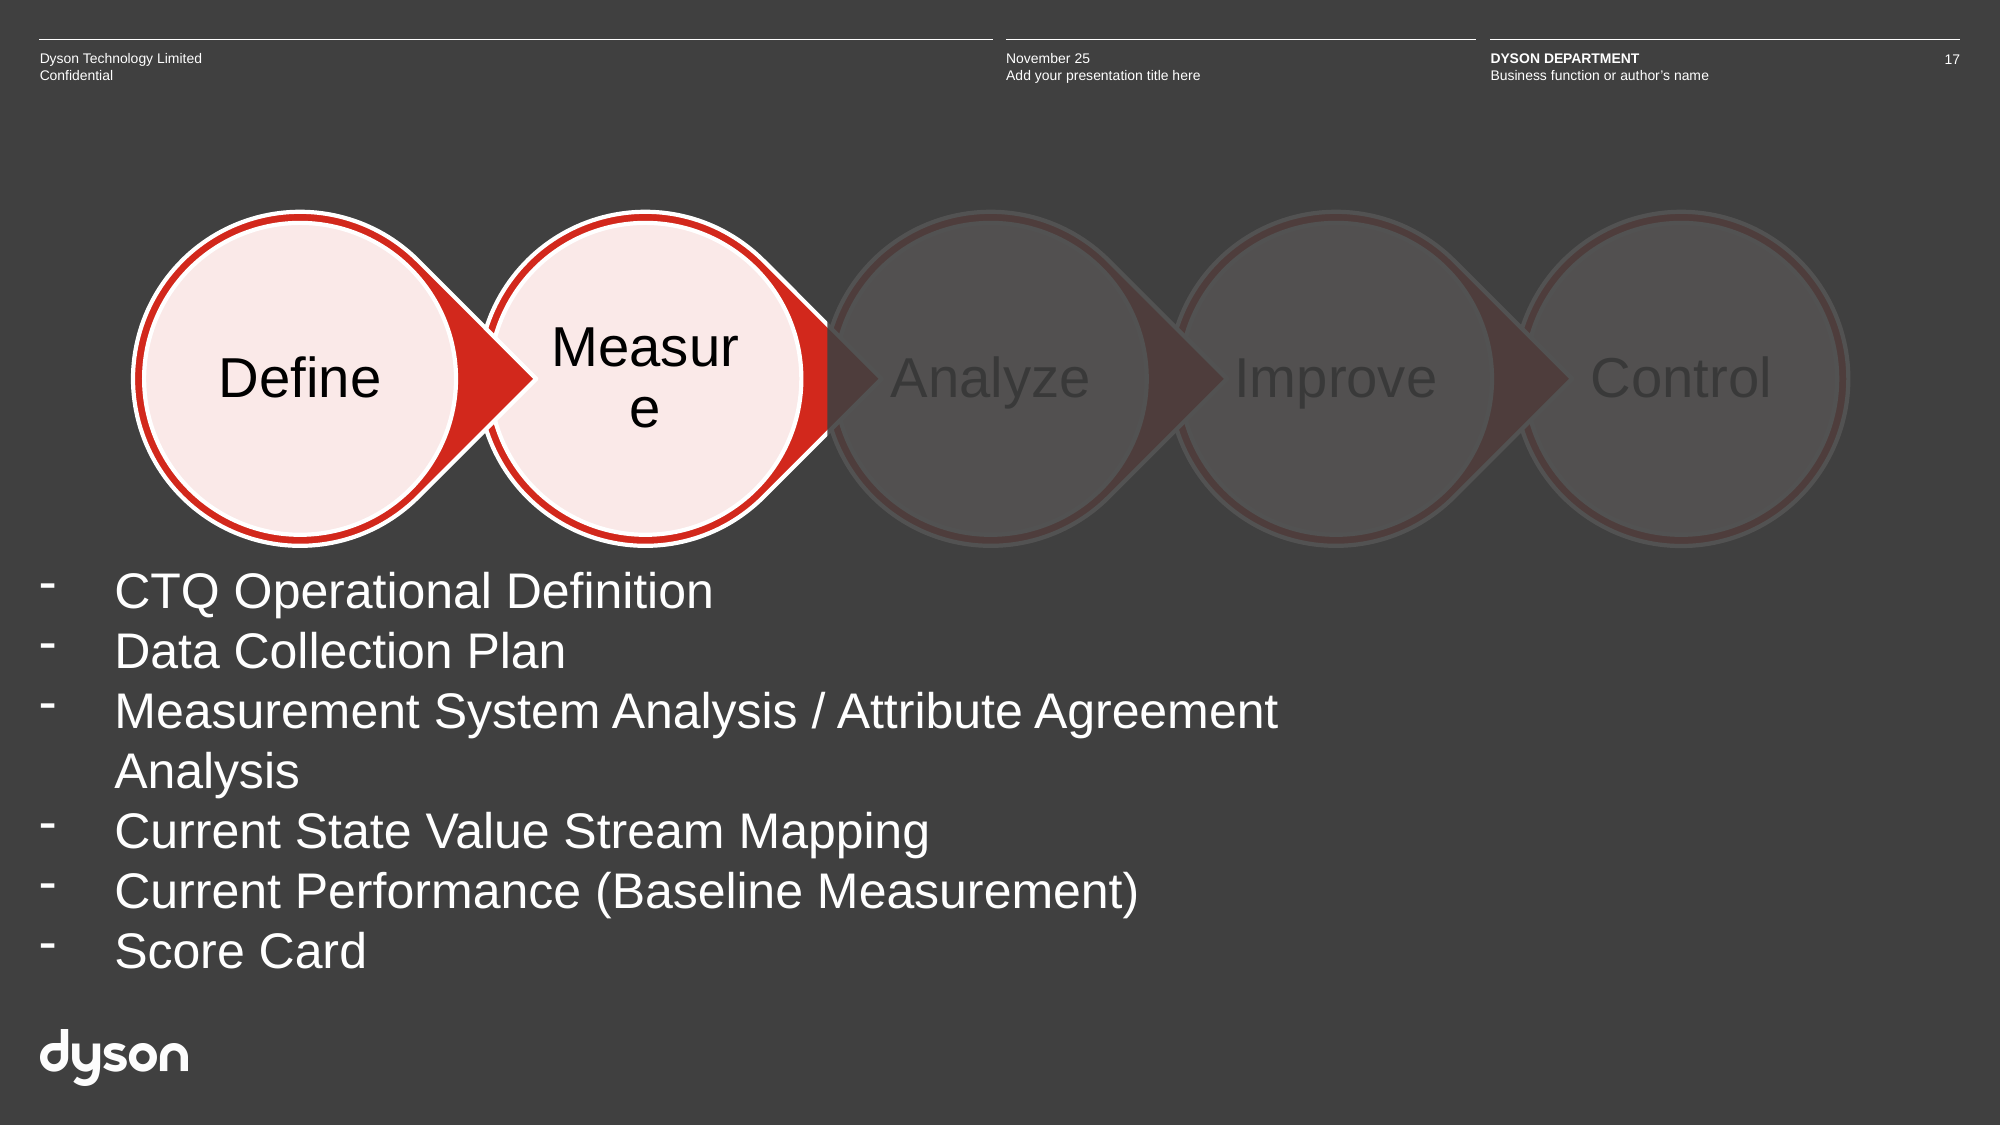

Control
Improve
Analyze
Measure
Define

CTQ Operational Definition
Data Collection Plan
Measurement System Analysis / Attribute Agreement Analysis
Current State Value Stream Mapping
Current Performance (Baseline Measurement)
Score Card